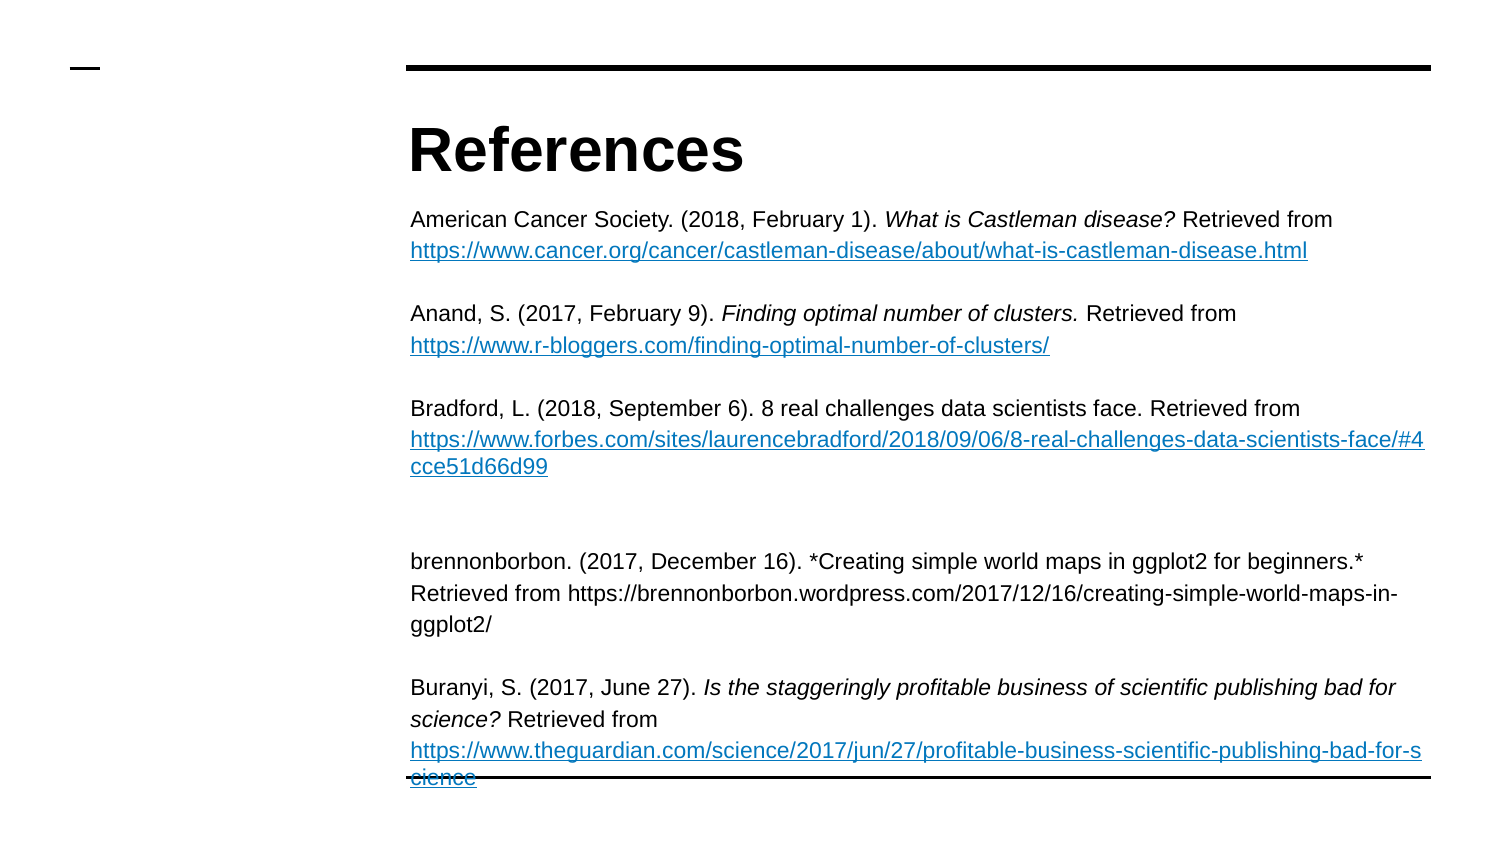

# References
American Cancer Society. (2018, February 1). What is Castleman disease? Retrieved from https://www.cancer.org/cancer/castleman-disease/about/what-is-castleman-disease.html

Anand, S. (2017, February 9). Finding optimal number of clusters. Retrieved from https://www.r-bloggers.com/finding-optimal-number-of-clusters/

Bradford, L. (2018, September 6). 8 real challenges data scientists face. Retrieved from https://www.forbes.com/sites/laurencebradford/2018/09/06/8-real-challenges-data-scientists-face/#4cce51d66d99

brennonborbon. (2017, December 16). *Creating simple world maps in ggplot2 for beginners.* Retrieved from https://brennonborbon.wordpress.com/2017/12/16/creating-simple-world-maps-in-ggplot2/

Buranyi, S. (2017, June 27). Is the staggeringly profitable business of scientific publishing bad for science? Retrieved from https://www.theguardian.com/science/2017/jun/27/profitable-business-scientific-publishing-bad-for-science